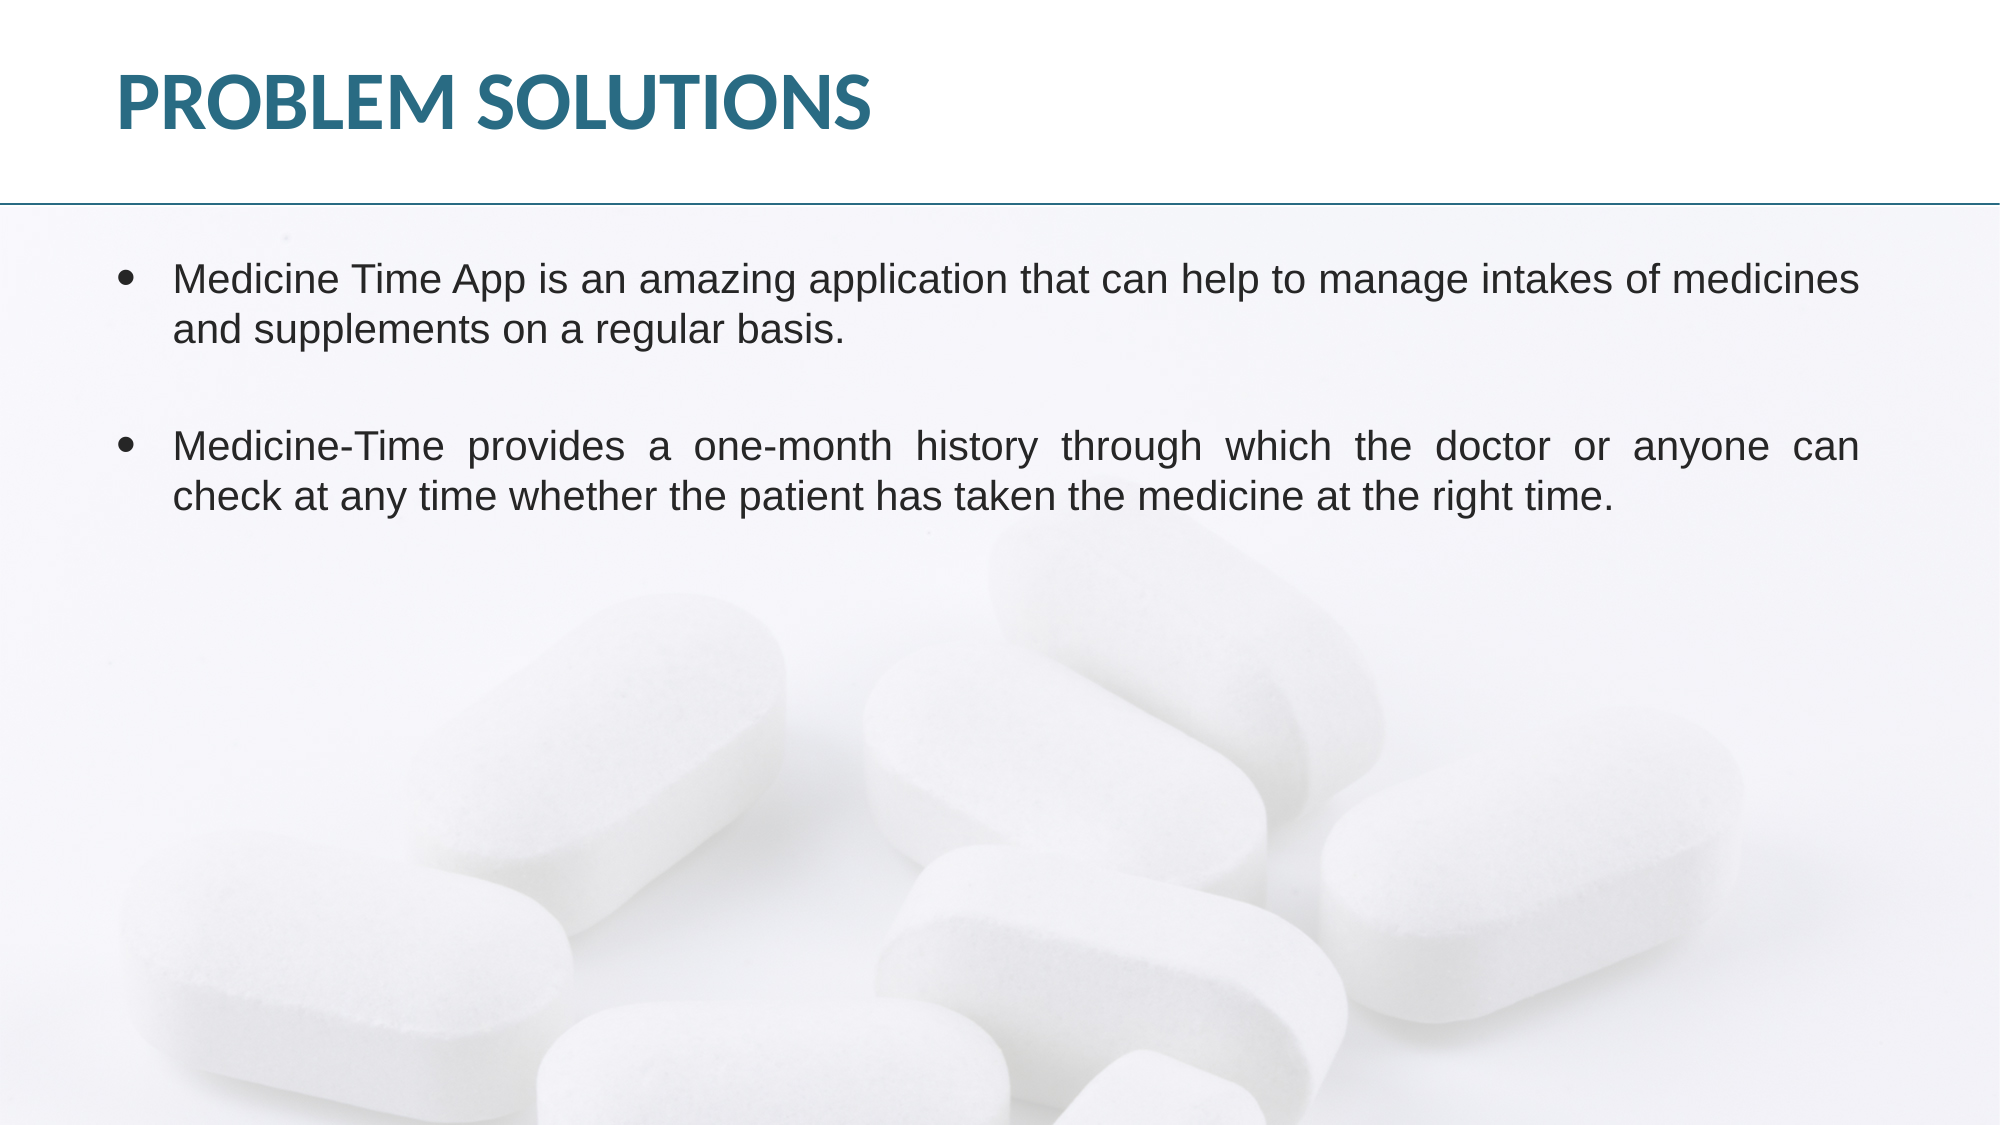

# PROBLEM SOLUTIONS
Medicine Time App is an amazing application that can help to manage intakes of medicines and supplements on a regular basis.

Medicine-Time provides a one-month history through which the doctor or anyone can check at any time whether the patient has taken the medicine at the right time.